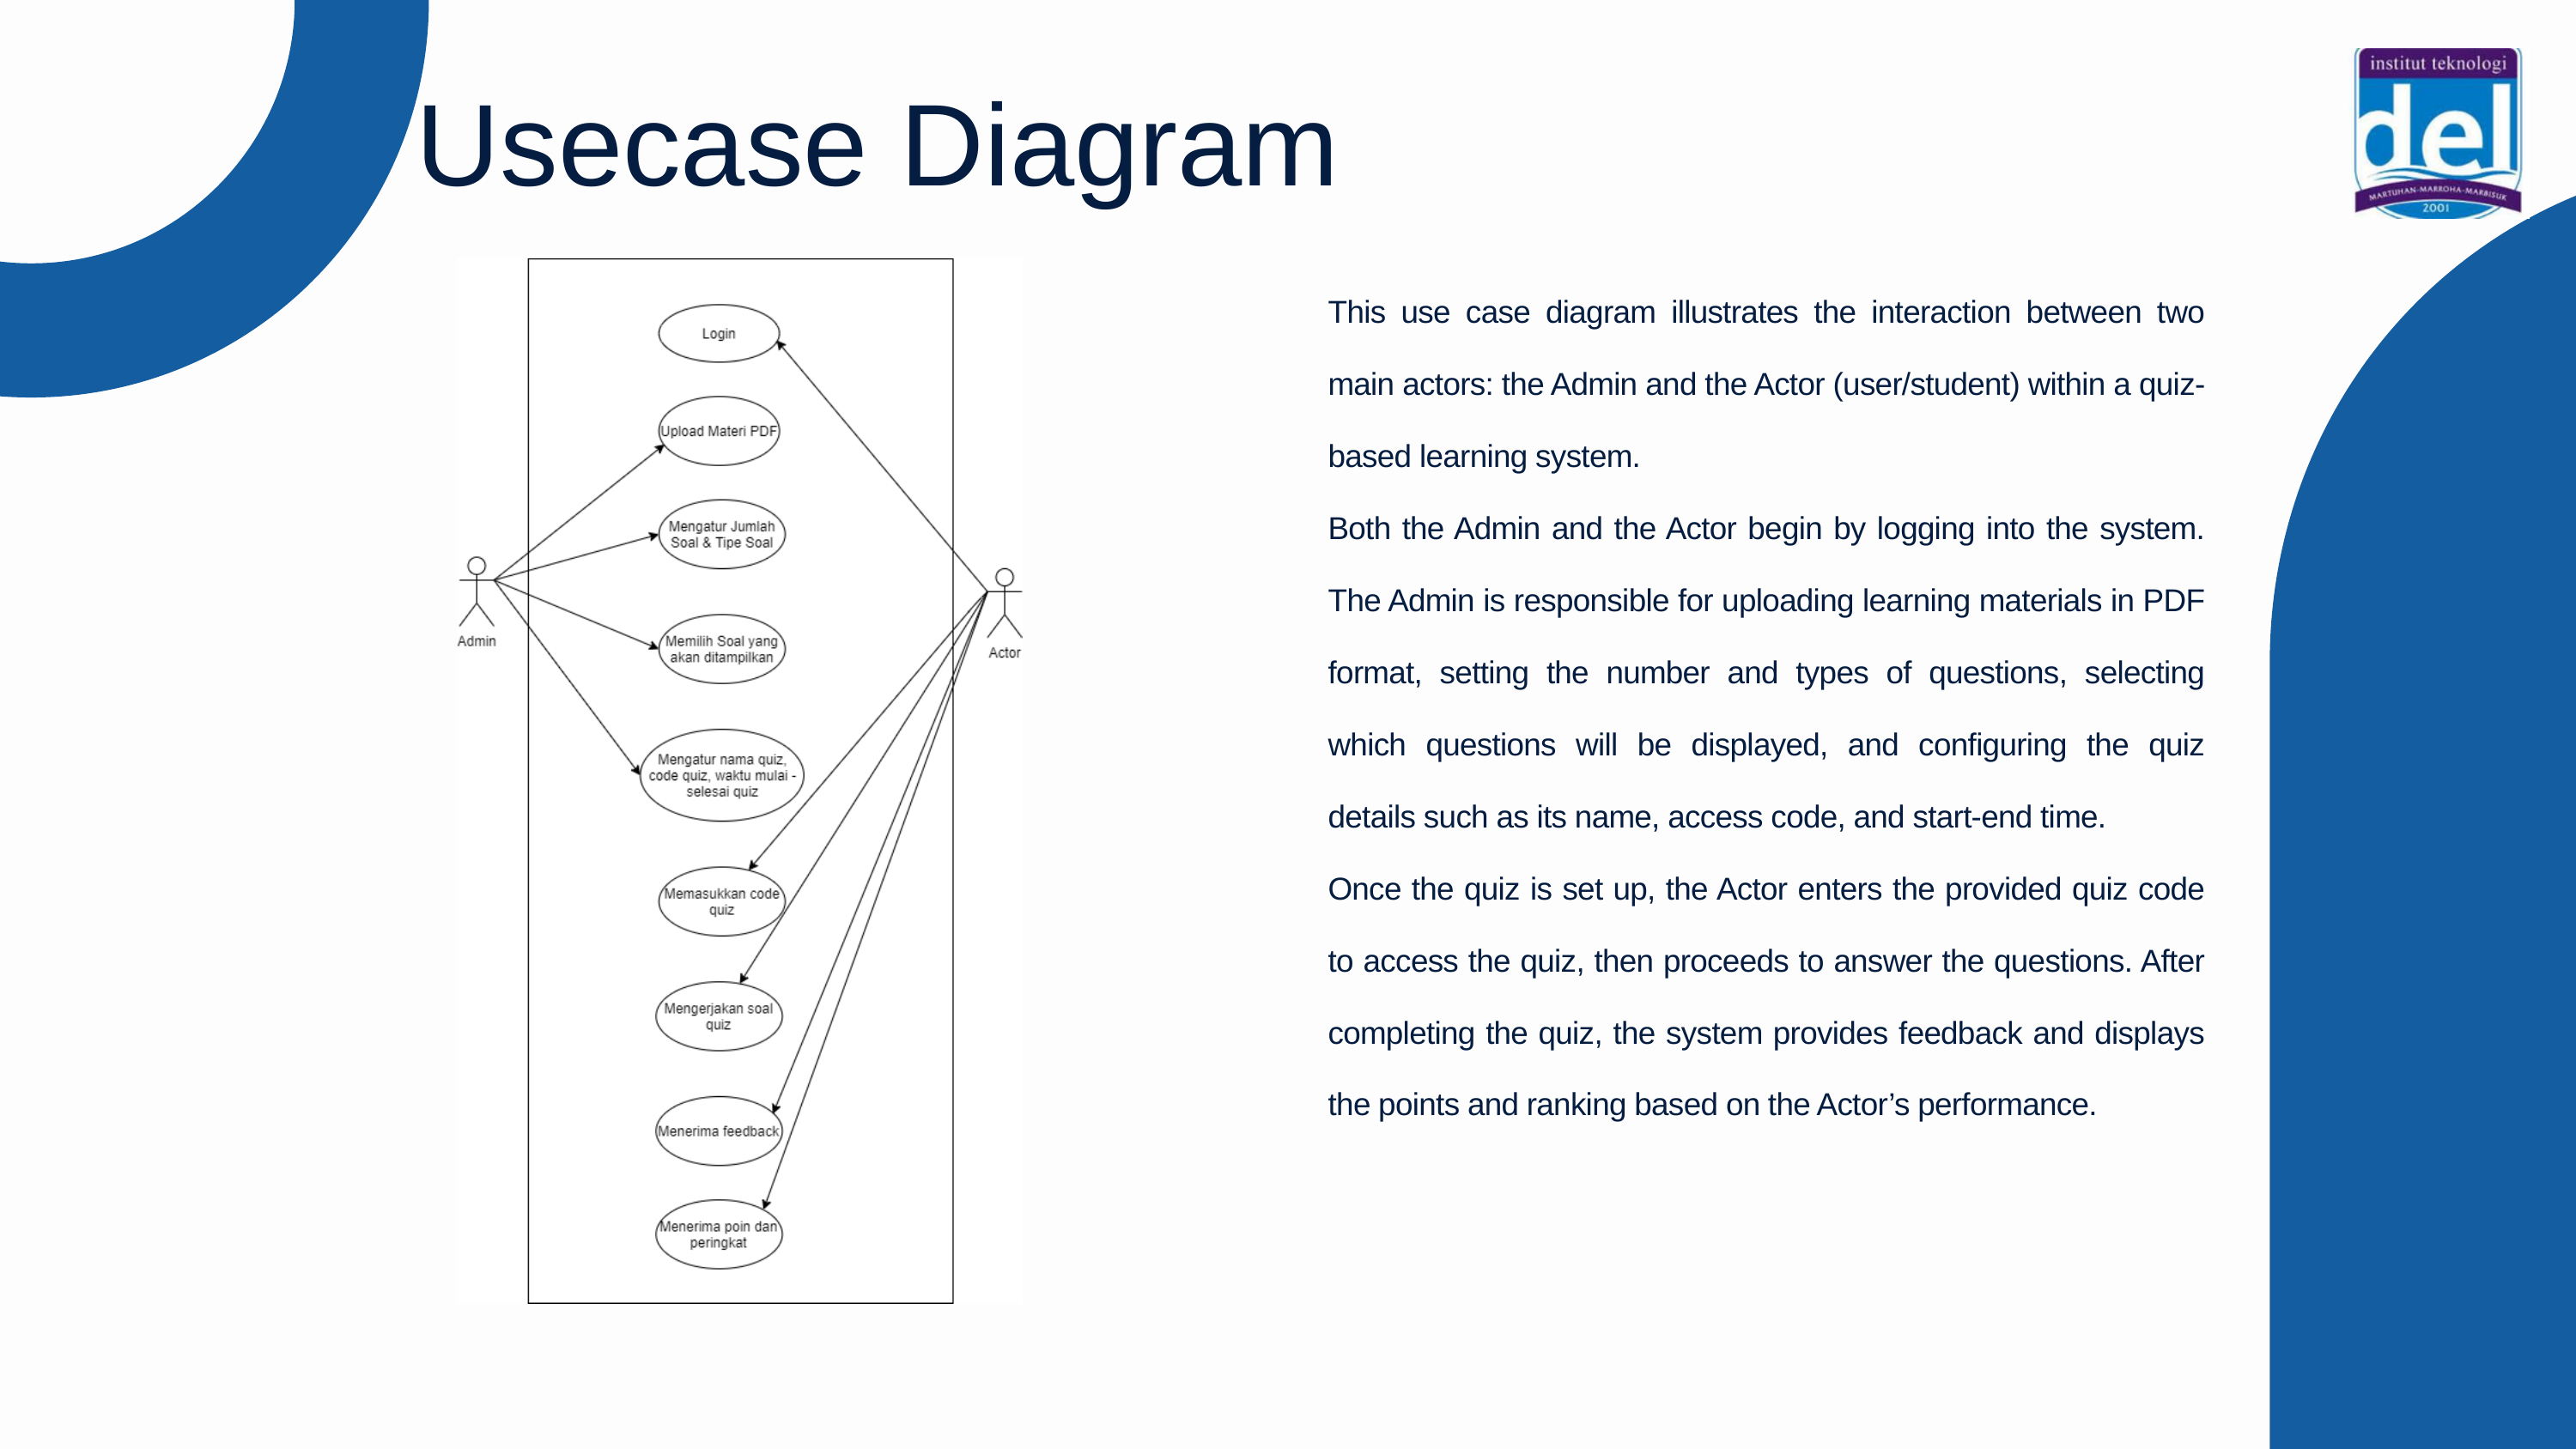

Usecase Diagram

This use case diagram illustrates the interaction between two main actors: the Admin and the Actor (user/student) within a quiz-based learning system.
Both the Admin and the Actor begin by logging into the system. The Admin is responsible for uploading learning materials in PDF format, setting the number and types of questions, selecting which questions will be displayed, and configuring the quiz details such as its name, access code, and start-end time.
Once the quiz is set up, the Actor enters the provided quiz code to access the quiz, then proceeds to answer the questions. After completing the quiz, the system provides feedback and displays the points and ranking based on the Actor’s performance.